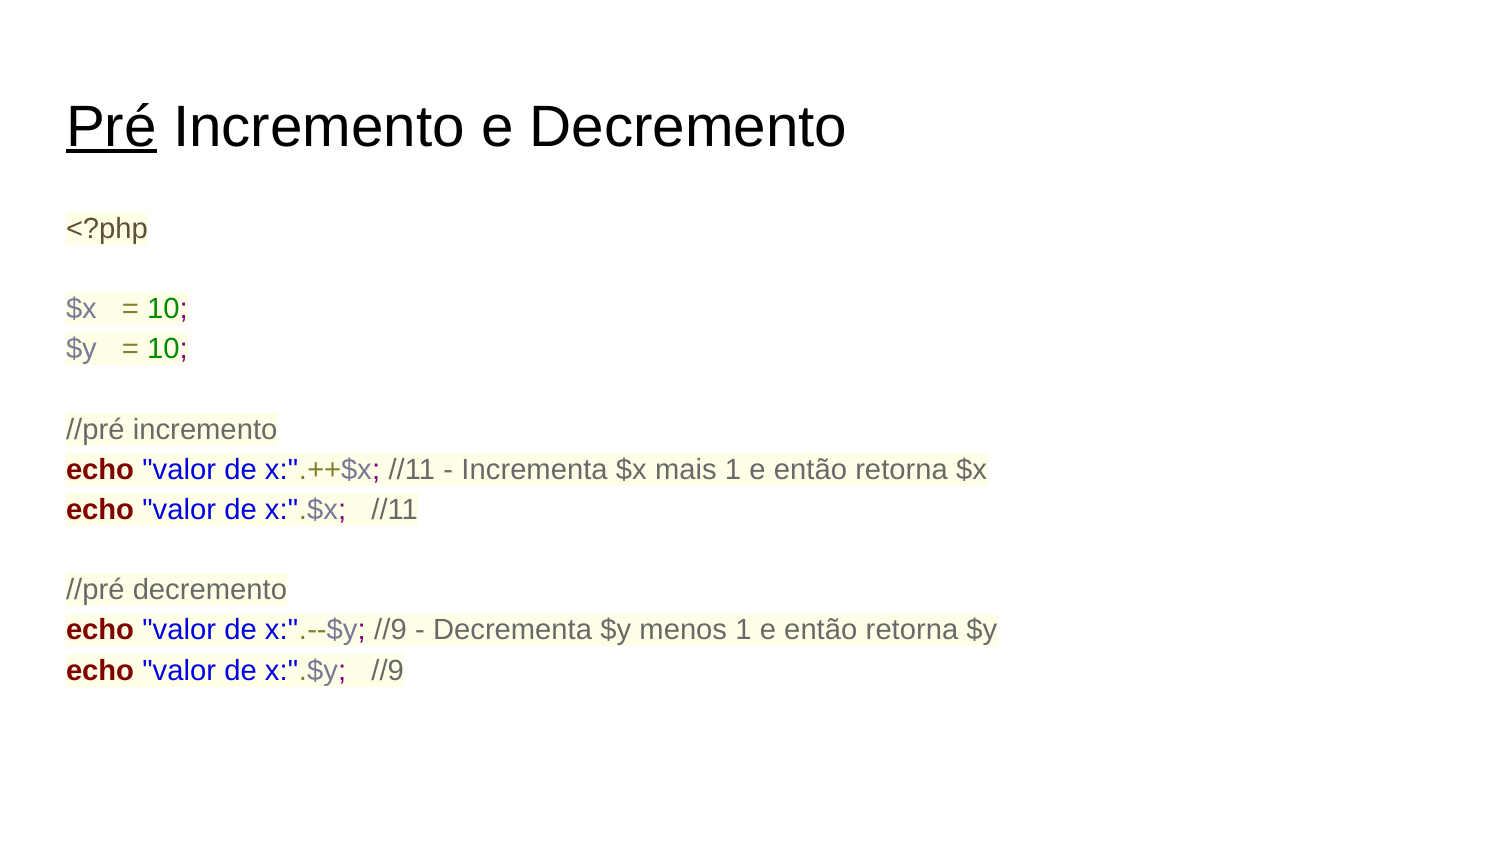

# Pré Incremento e Decremento
<?php
$x   = 10;
$y   = 10;
//pré incremento
echo "valor de x:".++$x; //11 - Incrementa $x mais 1 e então retorna $x
echo "valor de x:".$x;   //11
//pré decremento
echo "valor de x:".--$y; //9 - Decrementa $y menos 1 e então retorna $y
echo "valor de x:".$y;   //9